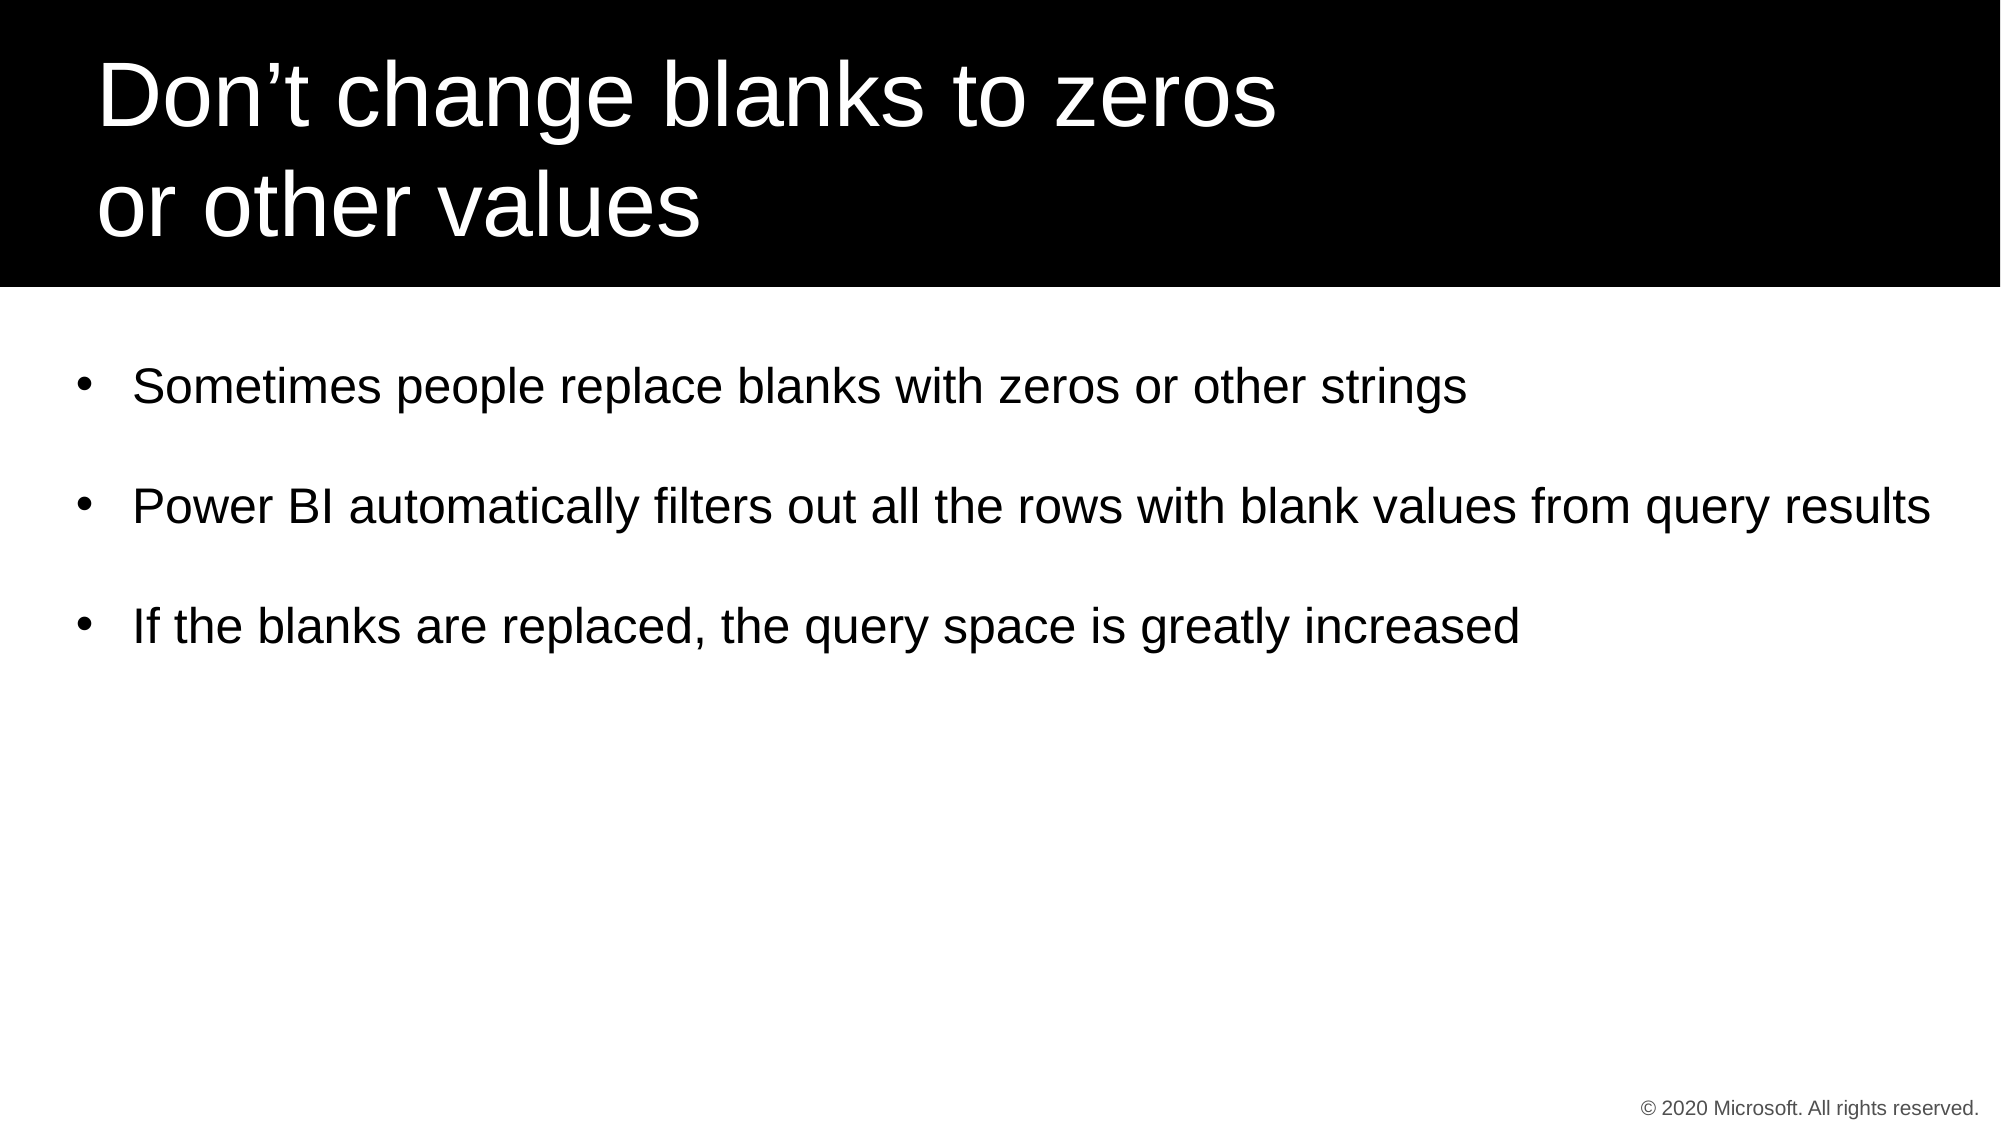

Don’t change blanks to zeros or other values

Sometimes people replace blanks with zeros or other strings

Power BI automatically filters out all the rows with blank values from query results

If the blanks are replaced, the query space is greatly increased

© 2020 Microsoft. All rights reserved.